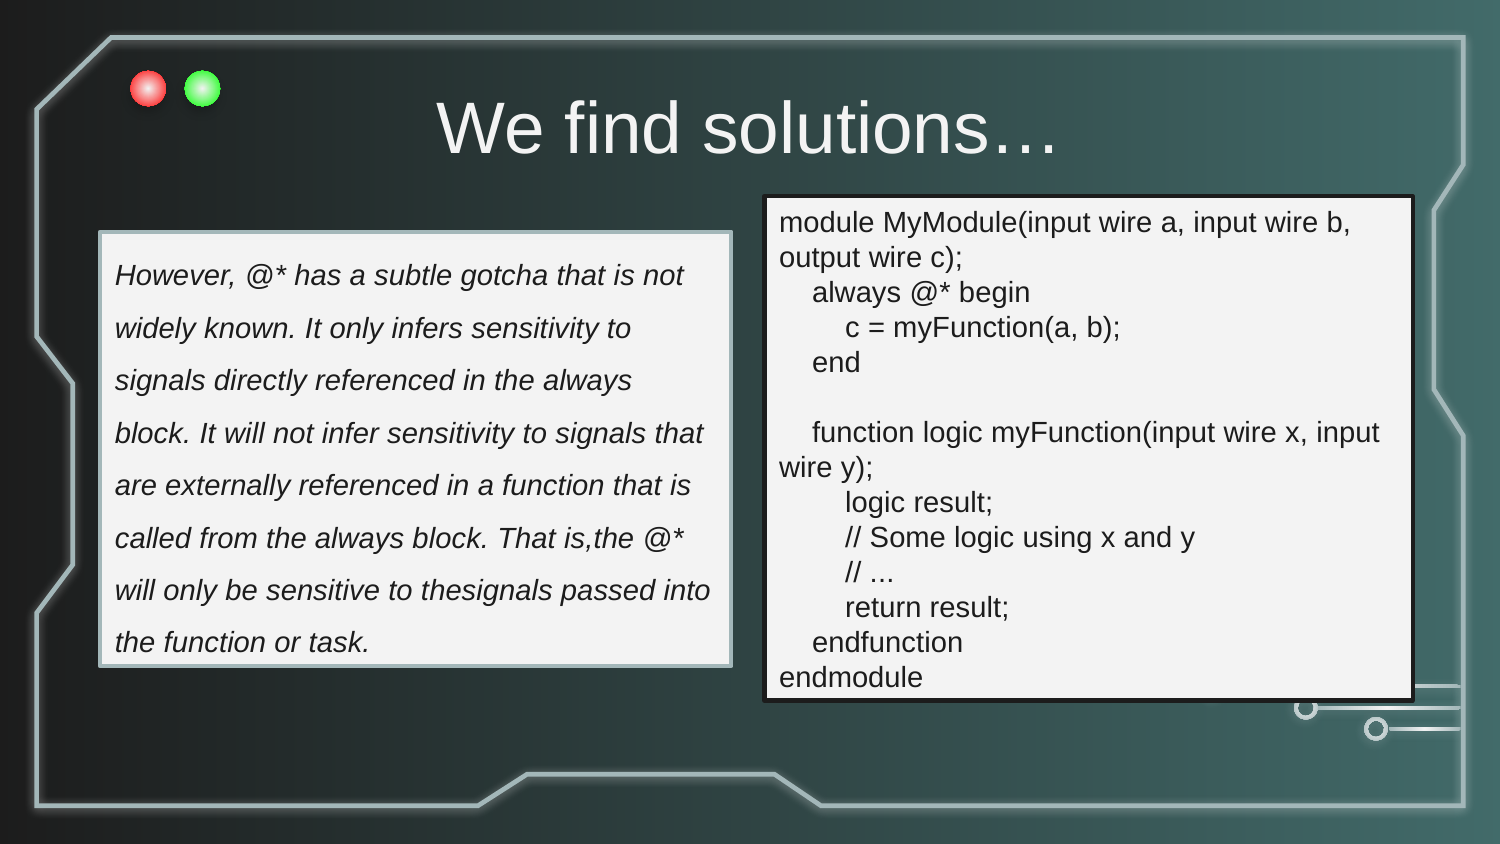

# We find solutions…
module MyModule(input wire a, input wire b, output wire c);
    always @* begin
        c = myFunction(a, b);
    end

    function logic myFunction(input wire x, input wire y);
        logic result;
        // Some logic using x and y
        // ...
        return result;
    endfunction
endmodule
However, @* has a subtle gotcha that is not widely known. It only infers sensitivity to signals directly referenced in the always block. It will not infer sensitivity to signals that are externally referenced in a function that is called from the always block. That is,the @* will only be sensitive to thesignals passed into the function or task.